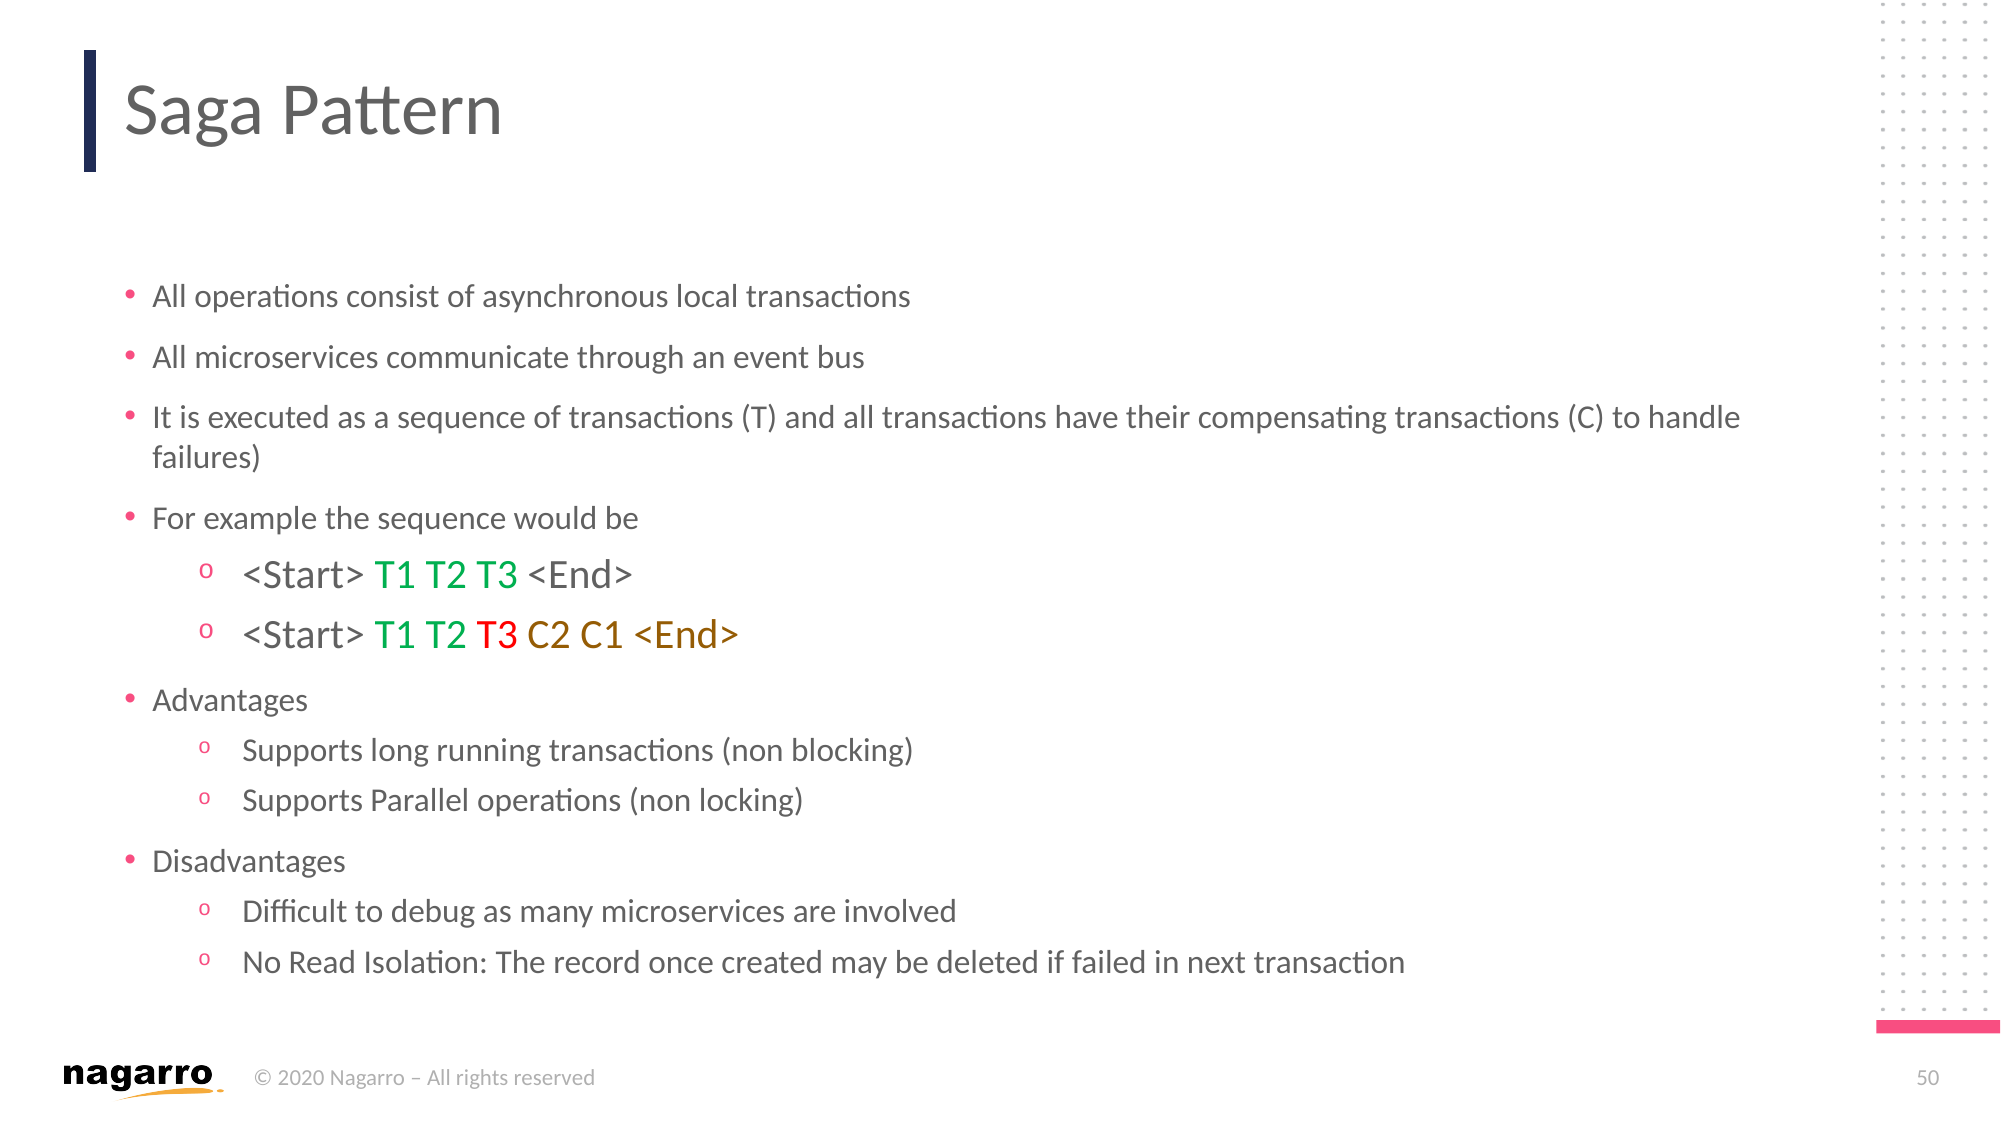

# Saga Pattern

All operations consist of asynchronous local transactions
All microservices communicate through an event bus
It is executed as a sequence of transactions (T) and all transactions have their compensating transactions (C) to handle failures)
For example the sequence would be
<Start> T1 T2 T3 <End>
<Start> T1 T2 T3 C2 C1 <End>
Advantages
Supports long running transactions (non blocking)
Supports Parallel operations (non locking)
Disadvantages
Difficult to debug as many microservices are involved
No Read Isolation: The record once created may be deleted if failed in next transaction